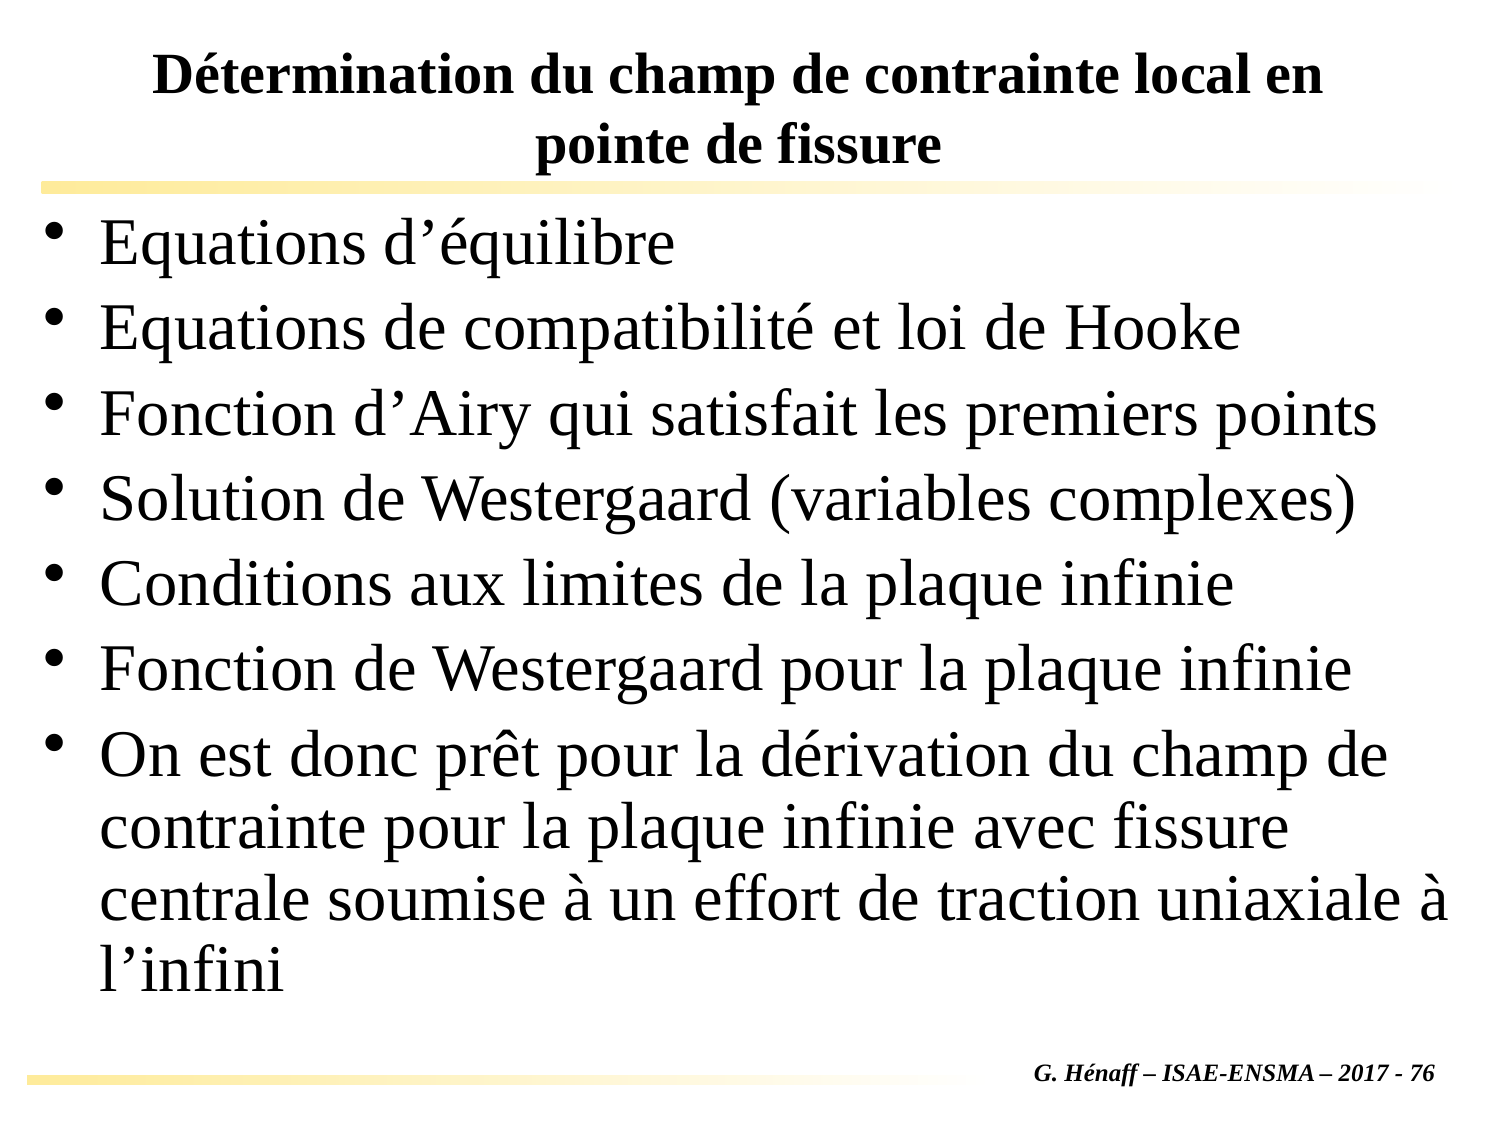

# Détermination du champ de contrainte local en pointe de fissure
Equations d’équilibre
Equations de compatibilité et loi de Hooke
Fonction d’Airy qui satisfait les premiers points
Solution de Westergaard (variables complexes)
Conditions aux limites de la plaque infinie
Fonction de Westergaard pour la plaque infinie
On est donc prêt pour la dérivation du champ de contrainte pour la plaque infinie avec fissure centrale soumise à un effort de traction uniaxiale à l’infini